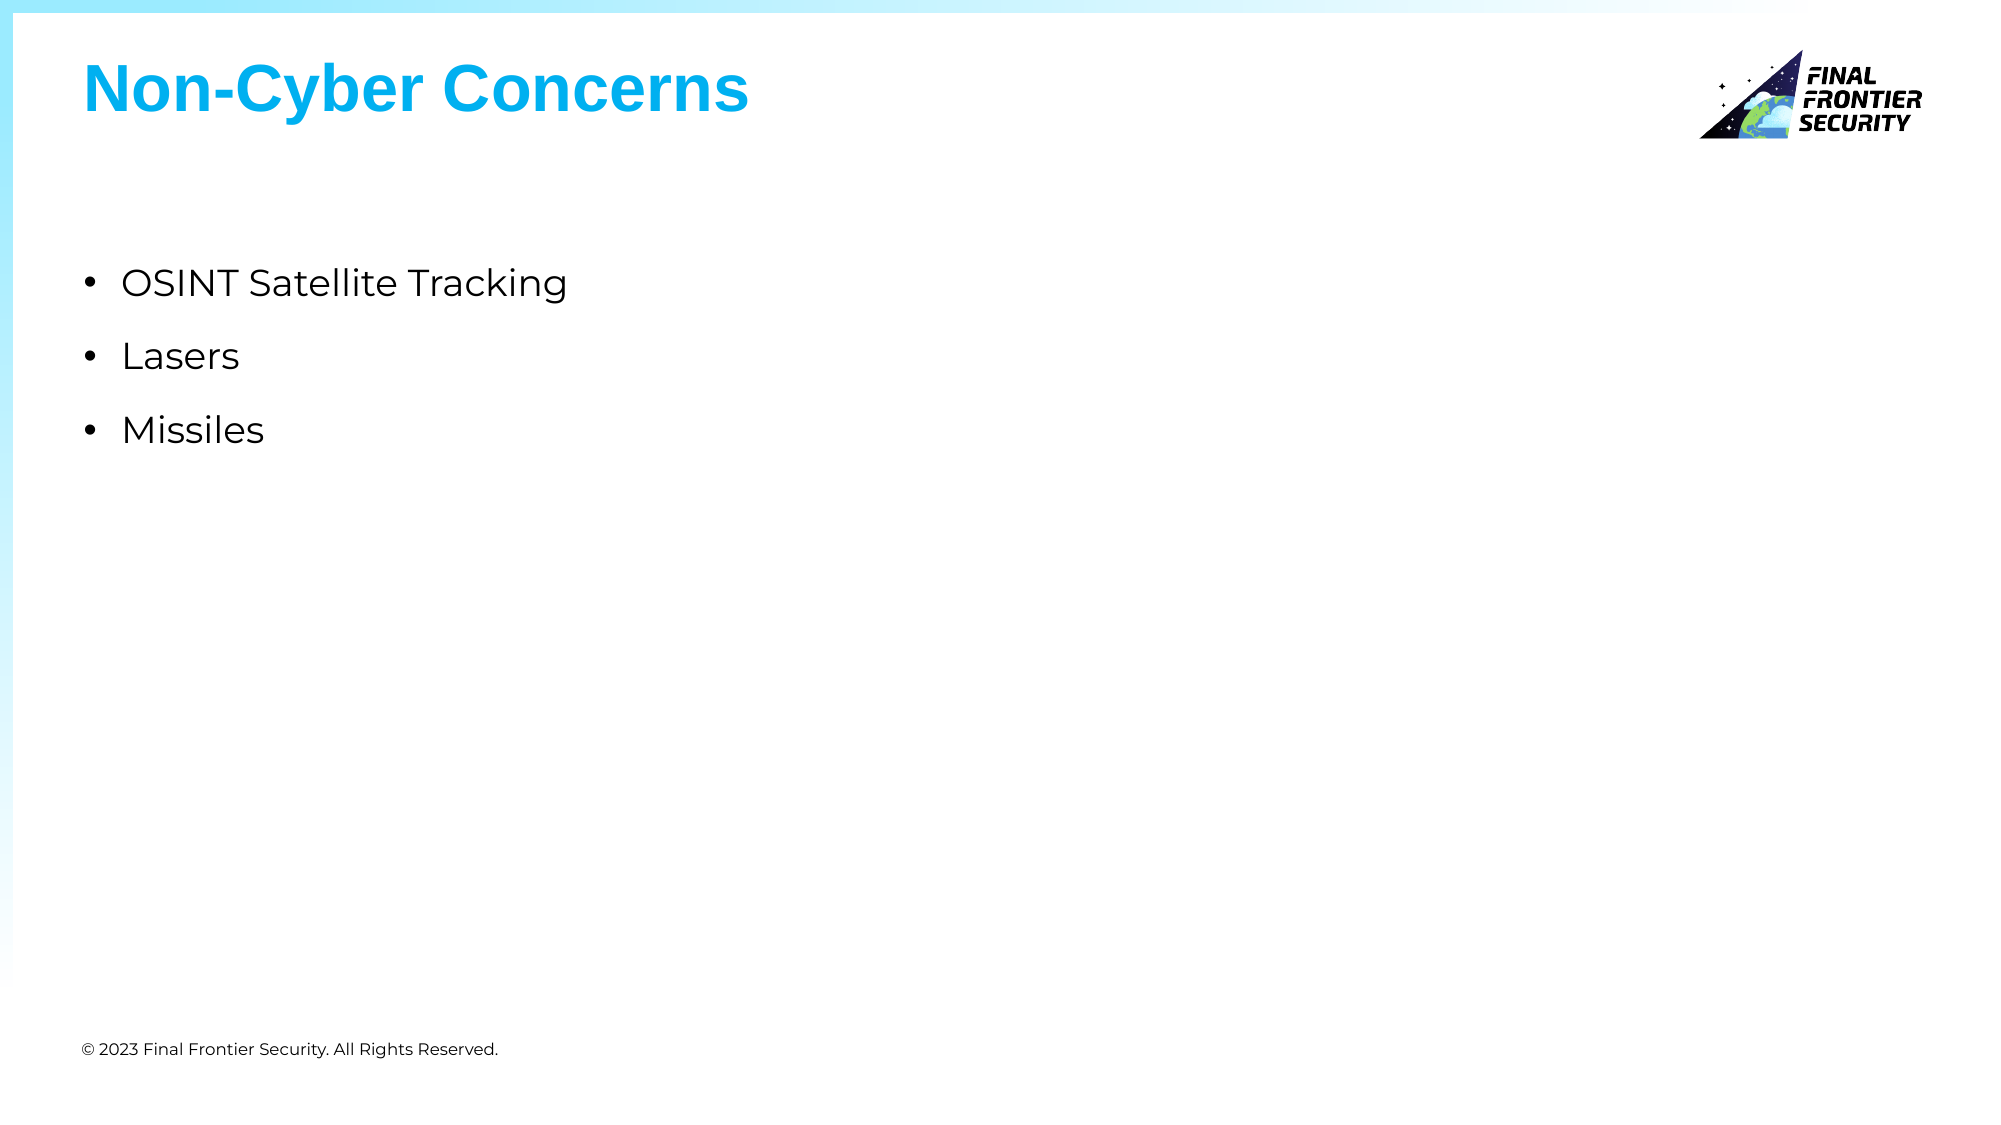

# Non-Cyber Concerns
OSINT Satellite Tracking
Lasers
Missiles